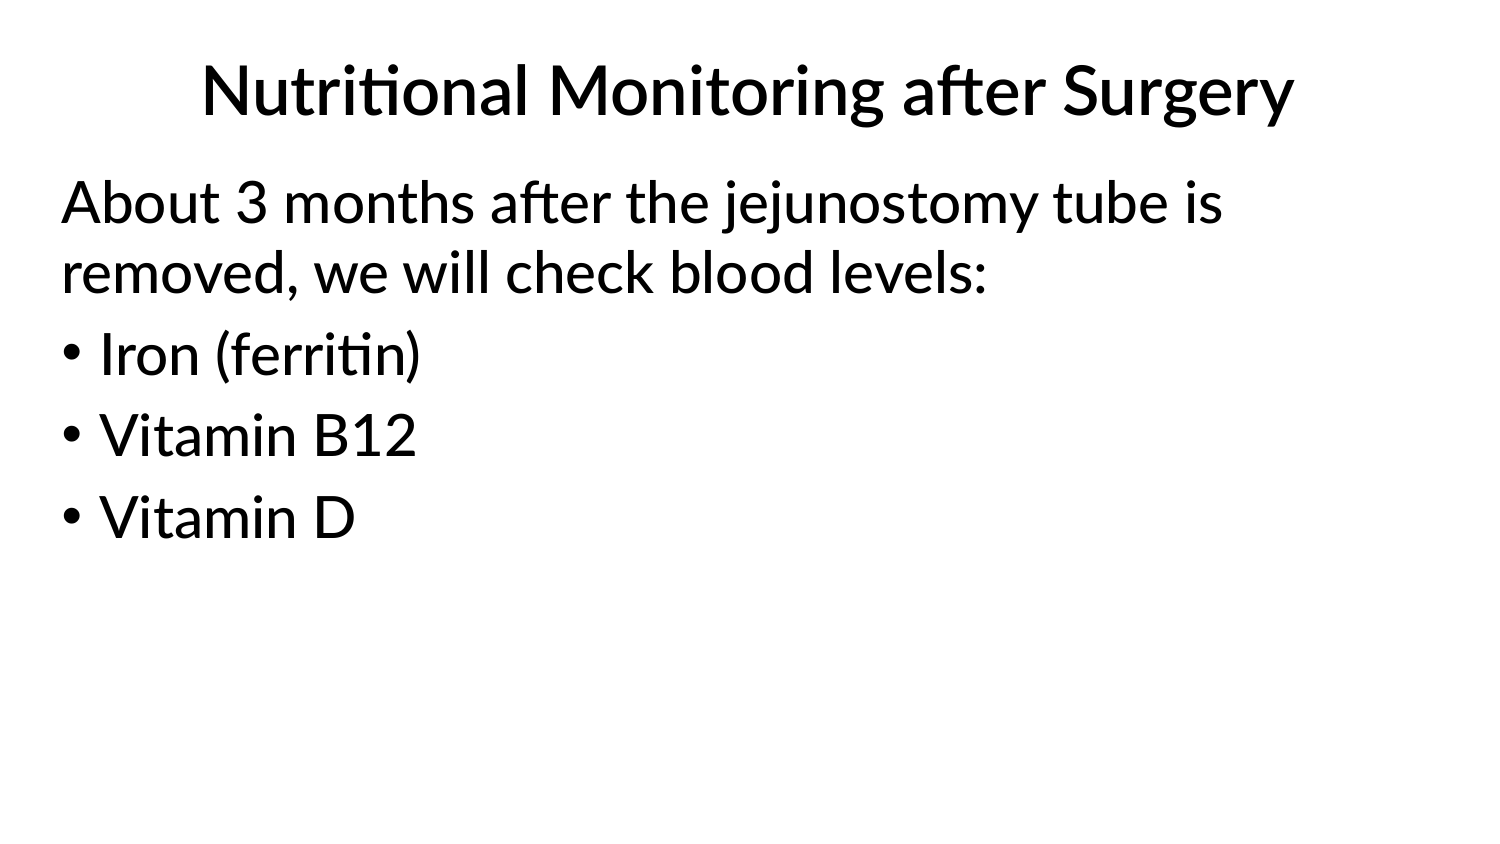

# Nutritional Monitoring after Surgery
About 3 months after the jejunostomy tube is removed, we will check blood levels:
Iron (ferritin)
Vitamin B12
Vitamin D